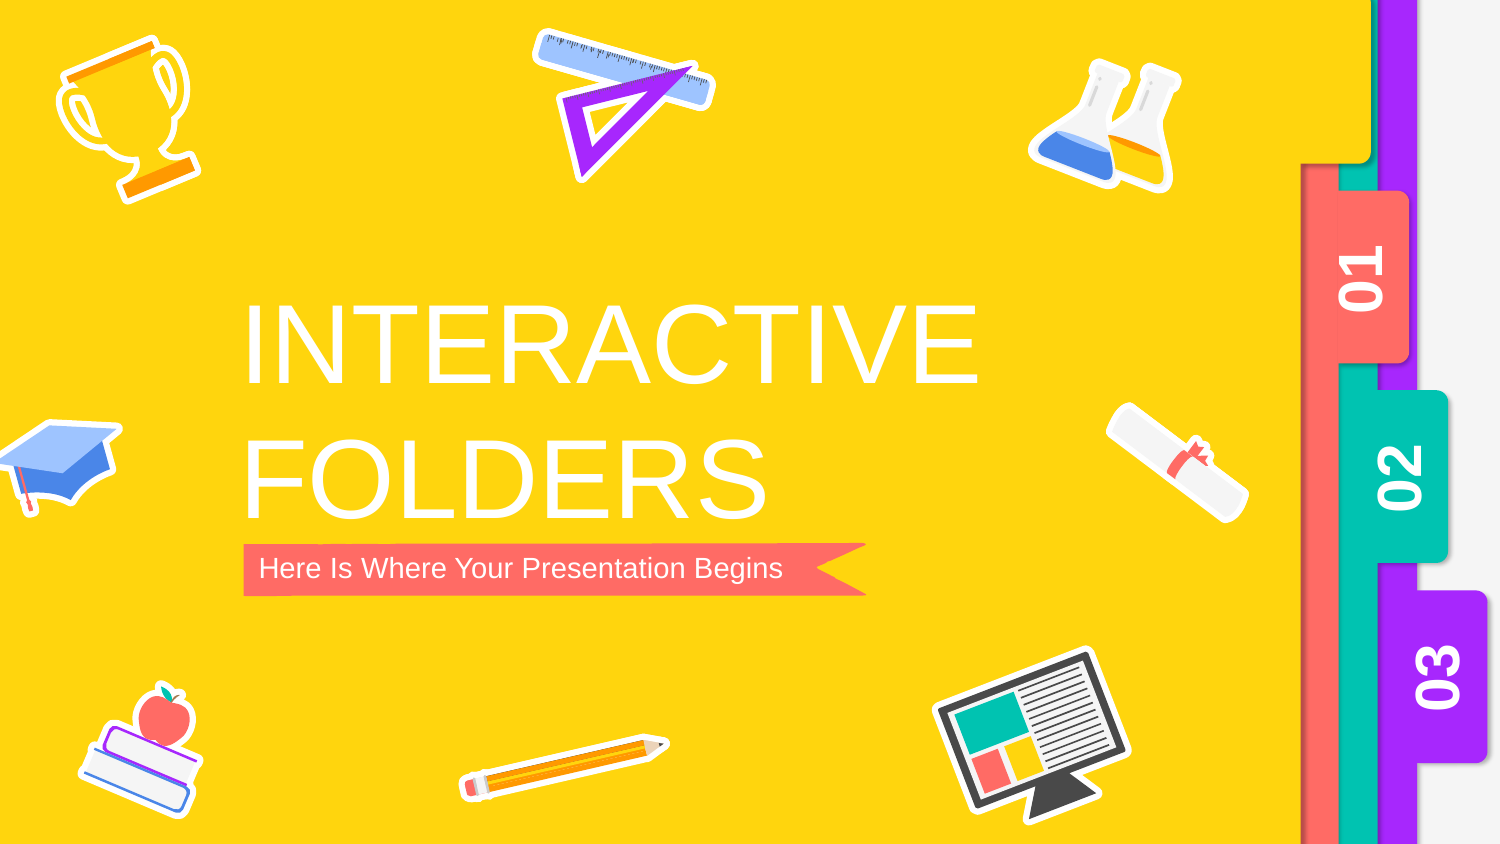

01
# INTERACTIVE FOLDERS
02
Here Is Where Your Presentation Begins

03